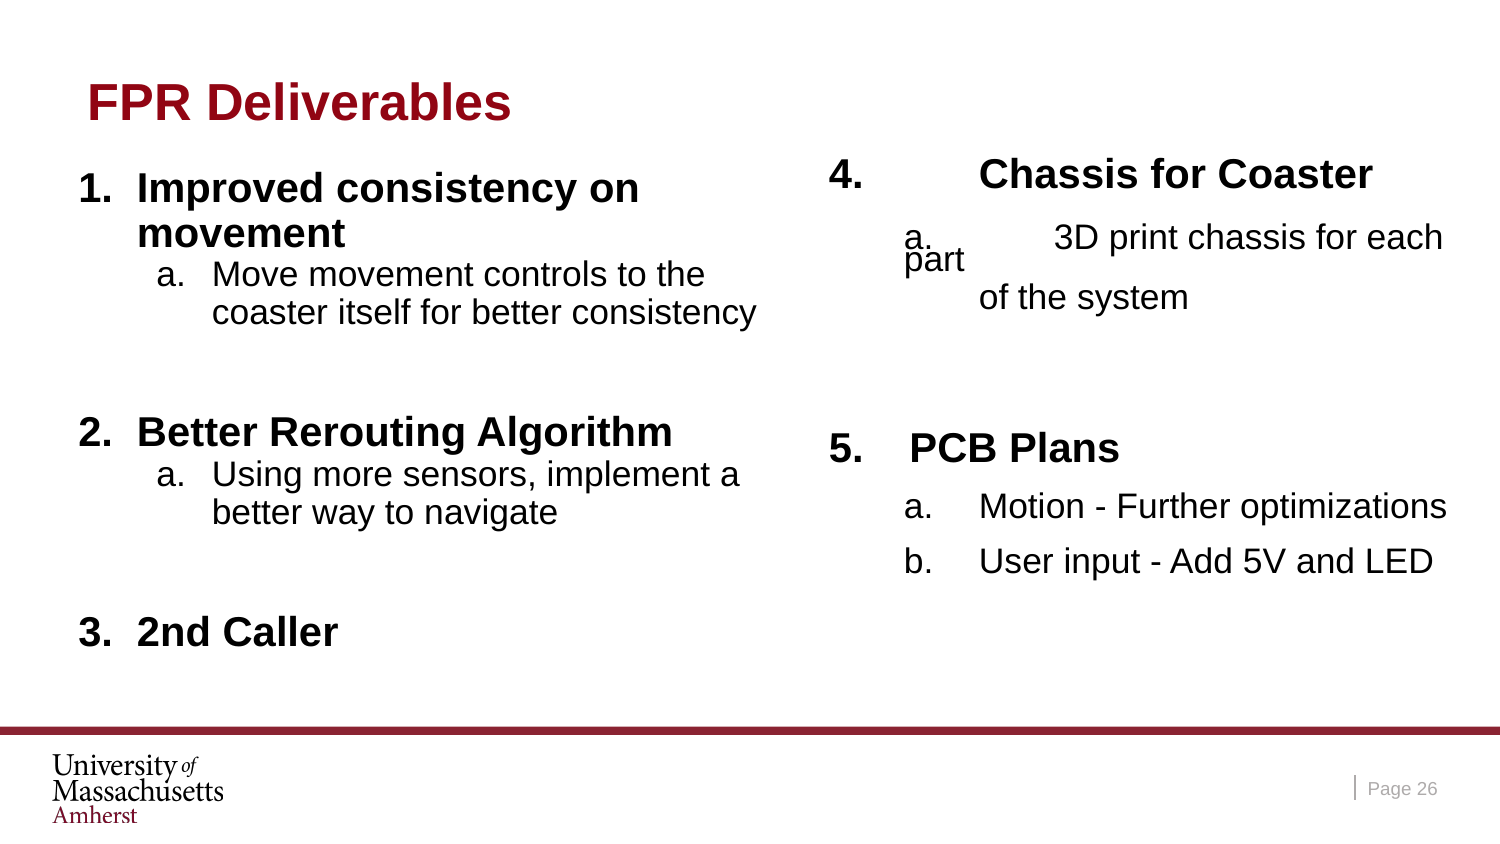

# FPR Deliverables
4. 	Chassis for Coaster

a. 	3D print chassis for each part
of the system

5.    PCB Plans
a.	Motion - Further optimizations
b. 	User input - Add 5V and LED

Improved consistency on movement
Move movement controls to the coaster itself for better consistency

Better Rerouting Algorithm
Using more sensors, implement a better way to navigate

2nd Caller

Page 26